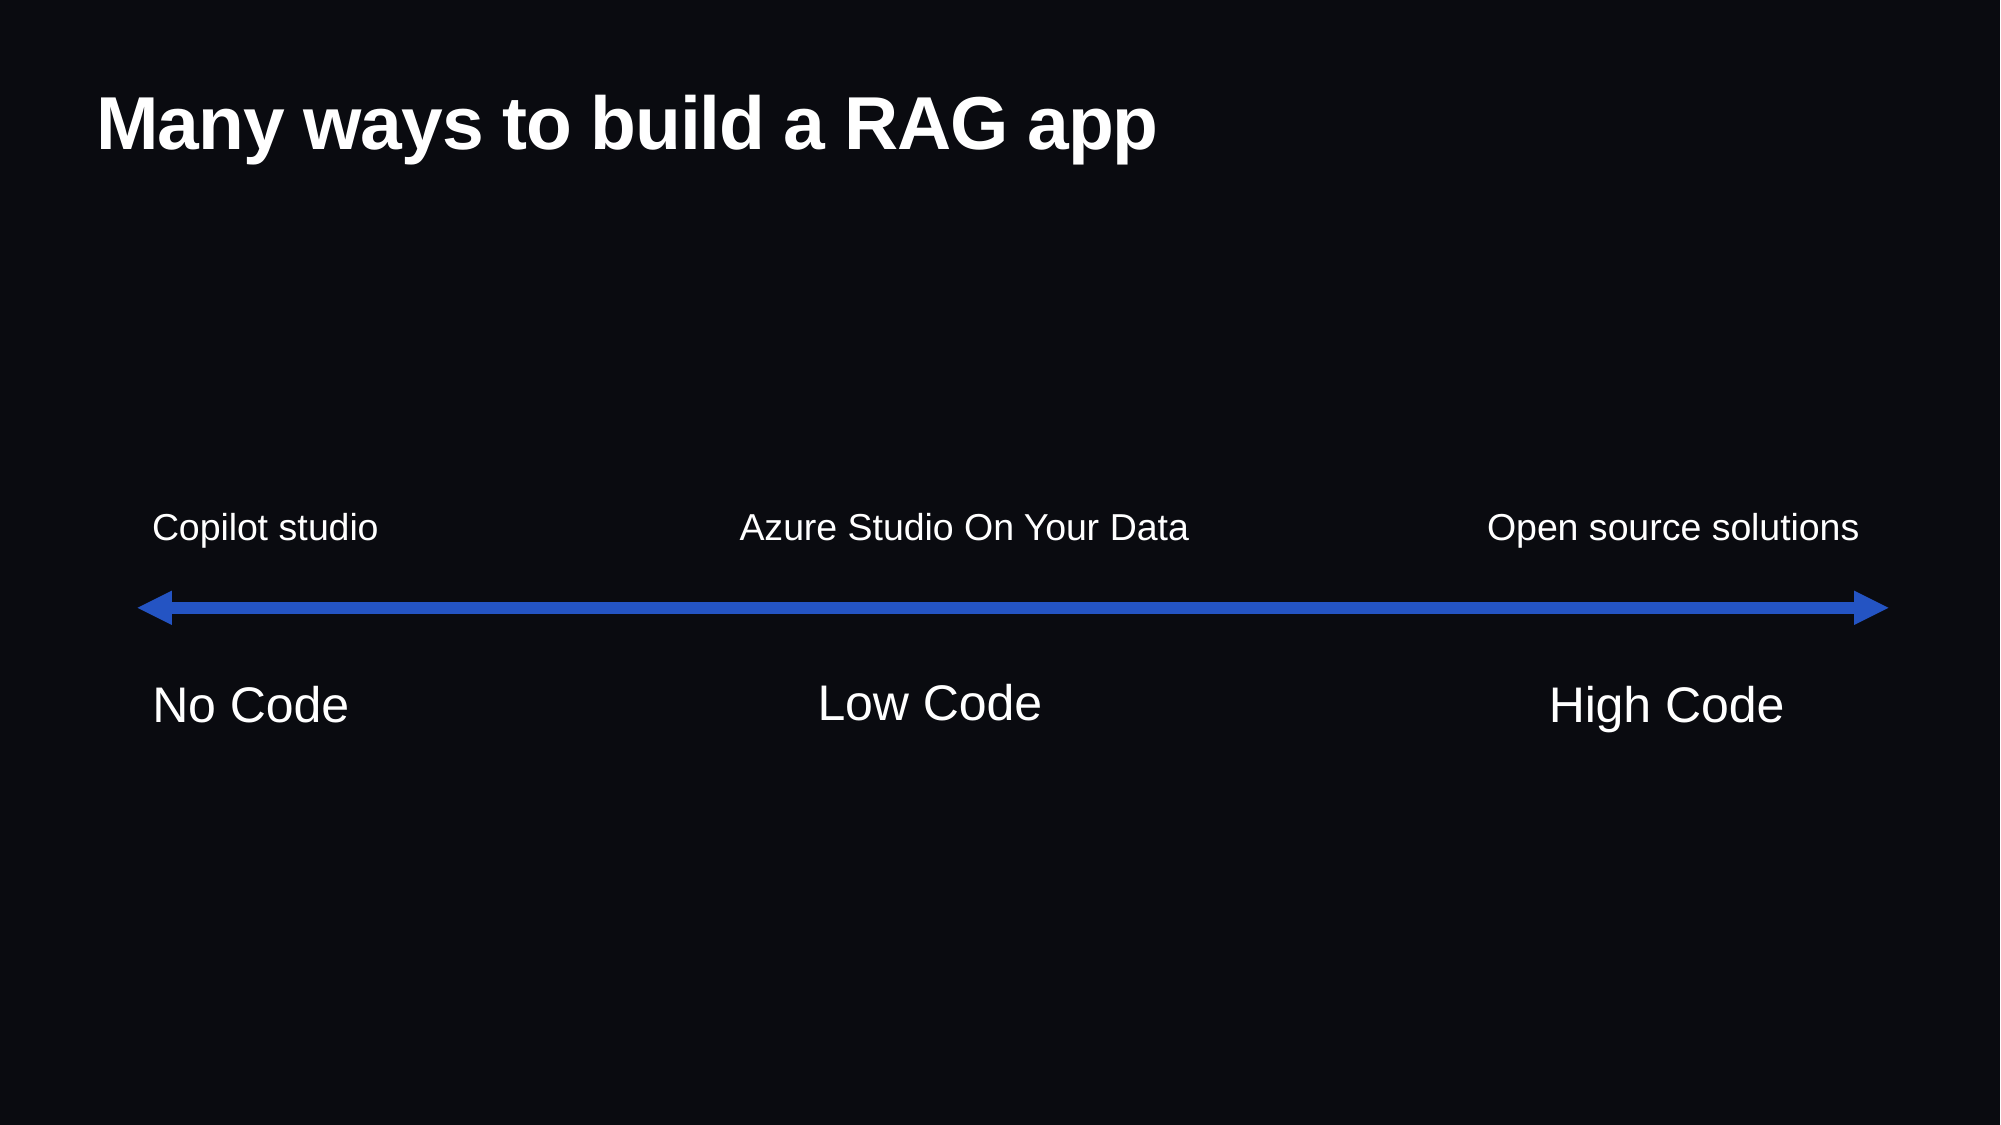

# Many ways to build a RAG app
Copilot studio
Azure Studio On Your Data
Open source solutions
Low Code
No Code
High Code